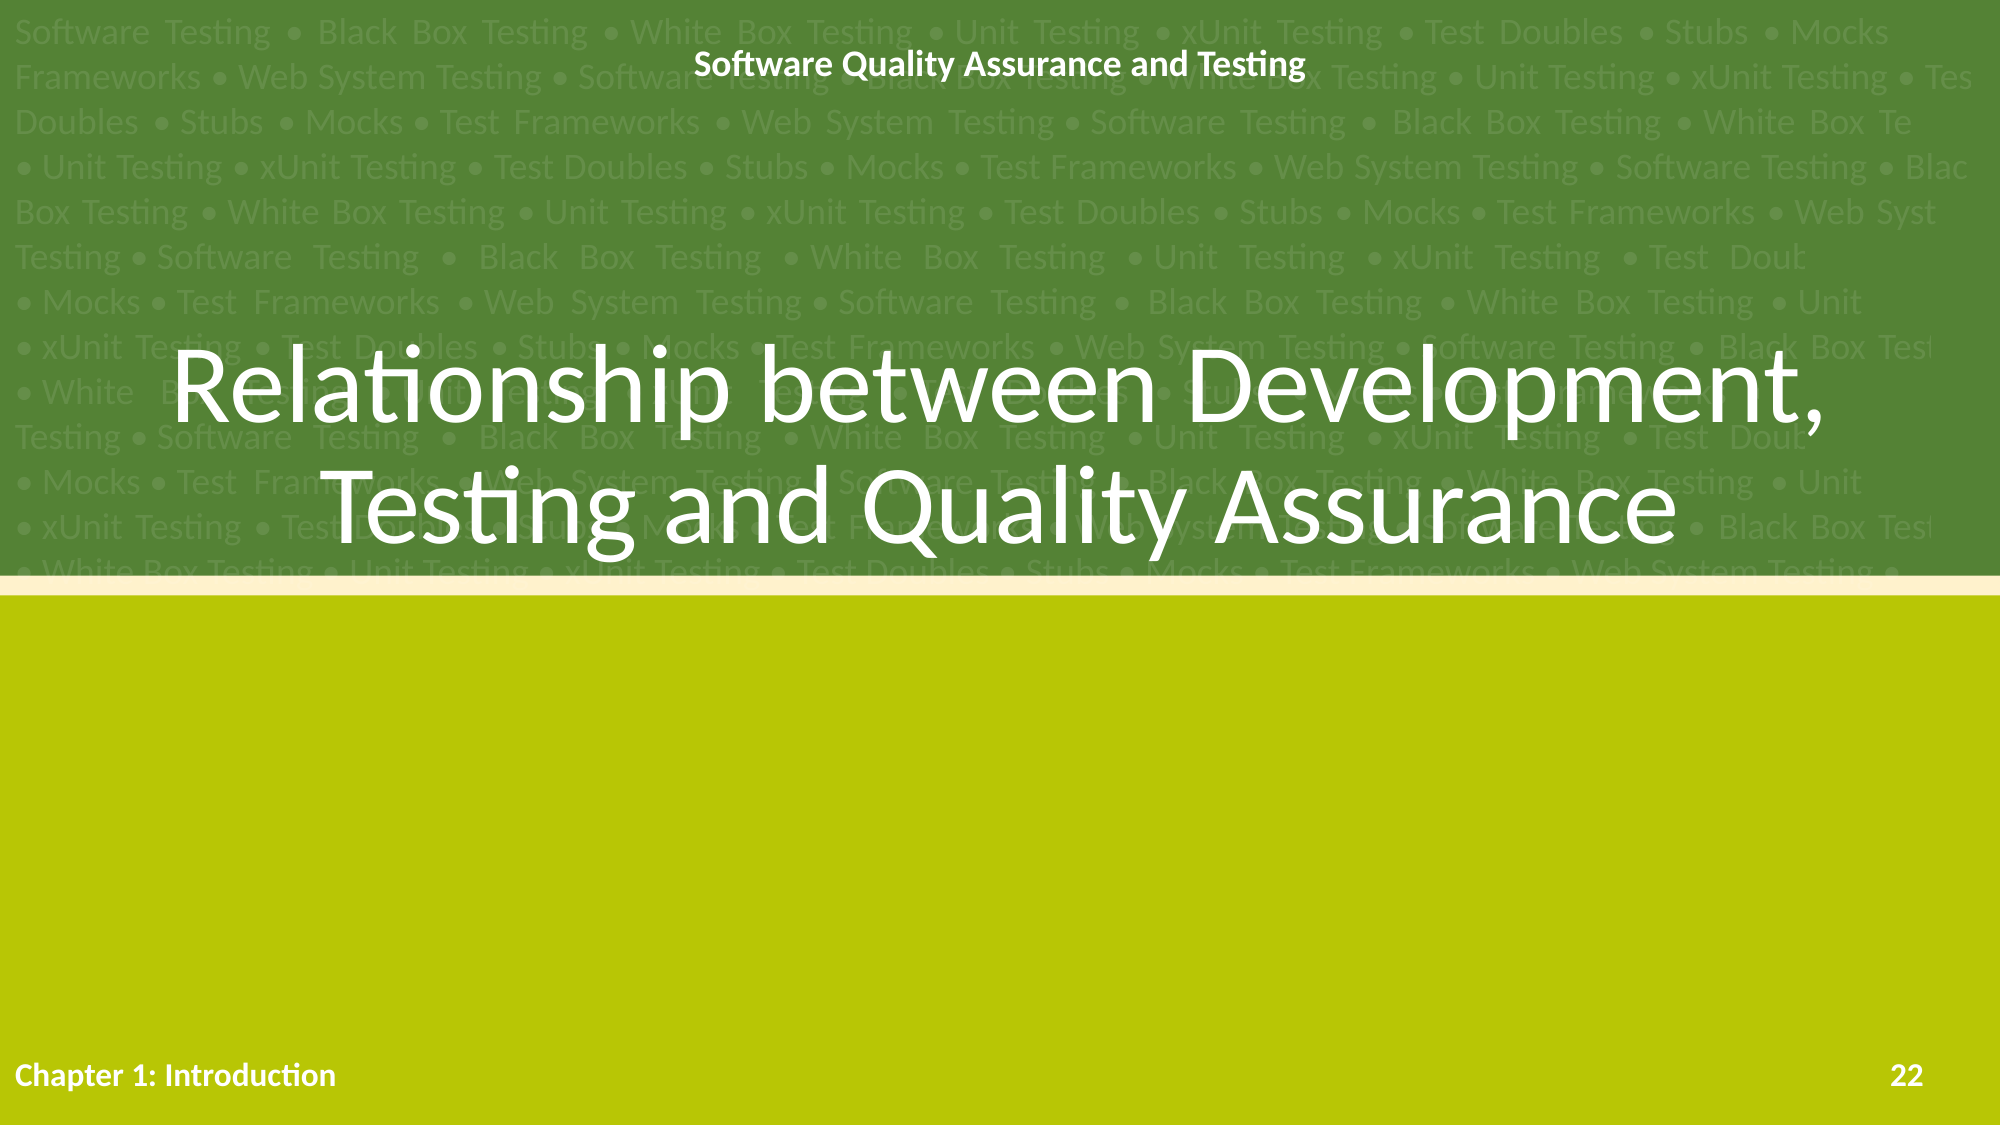

# Relationship between Development, Testing and Quality Assurance

Chapter 1: Introduction
22